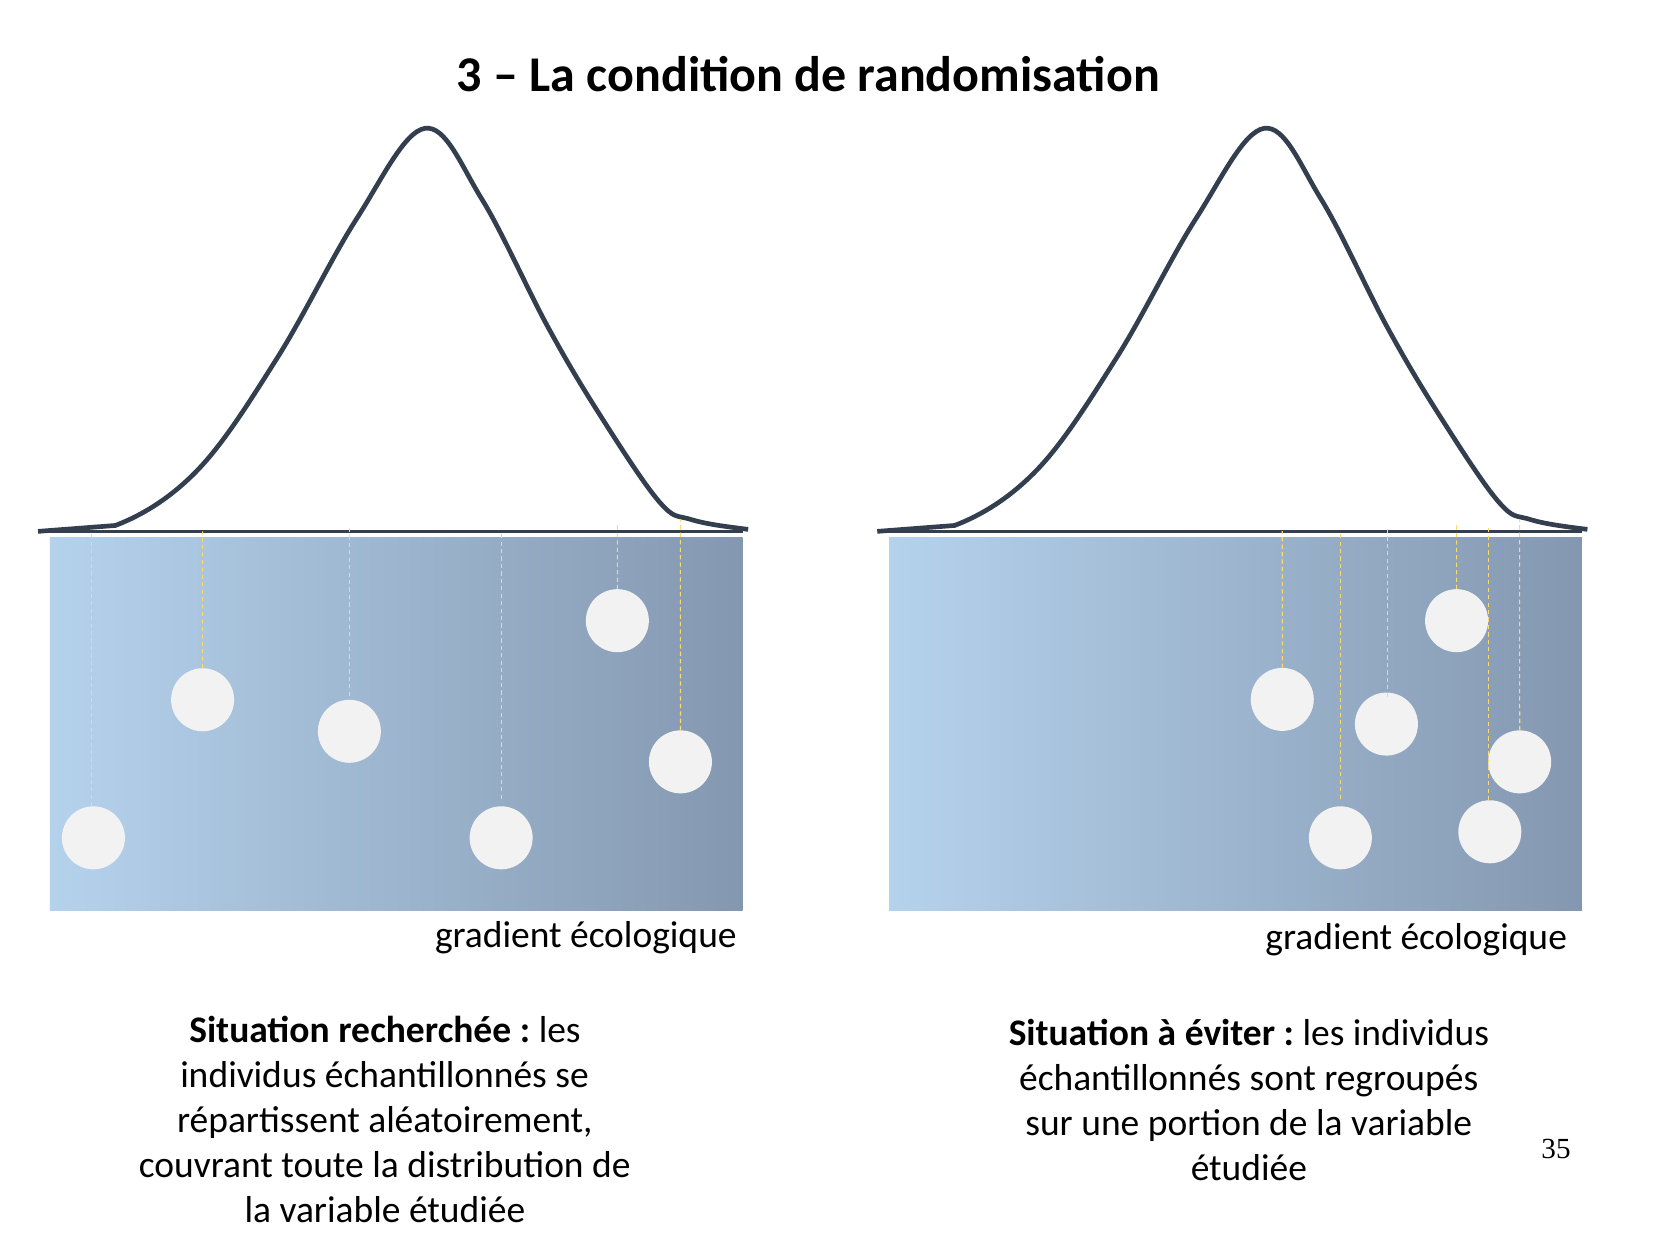

3 – La condition de randomisation

gradient écologique
gradient écologique
Situation recherchée : les individus échantillonnés se répartissent aléatoirement, couvrant toute la distribution de la variable étudiée
Situation à éviter : les individus échantillonnés sont regroupés sur une portion de la variable étudiée
35